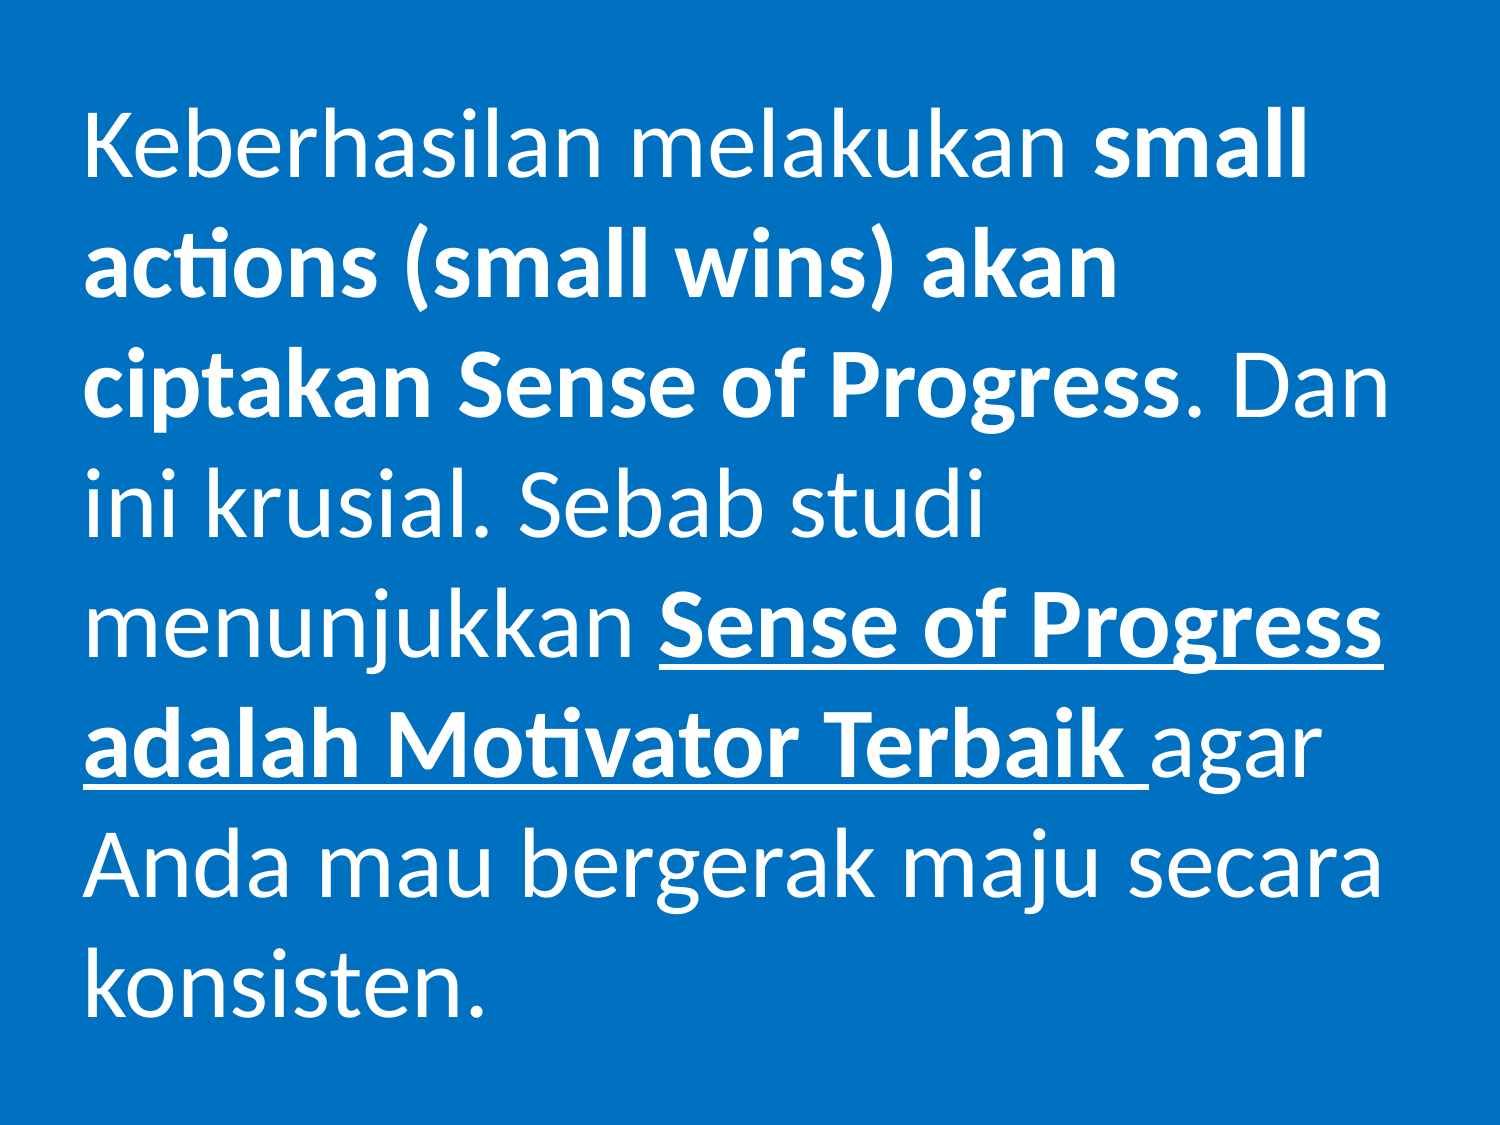

Keberhasilan melakukan small actions (small wins) akan ciptakan Sense of Progress. Dan ini krusial. Sebab studi menunjukkan Sense of Progress adalah Motivator Terbaik agar Anda mau bergerak maju secara konsisten.